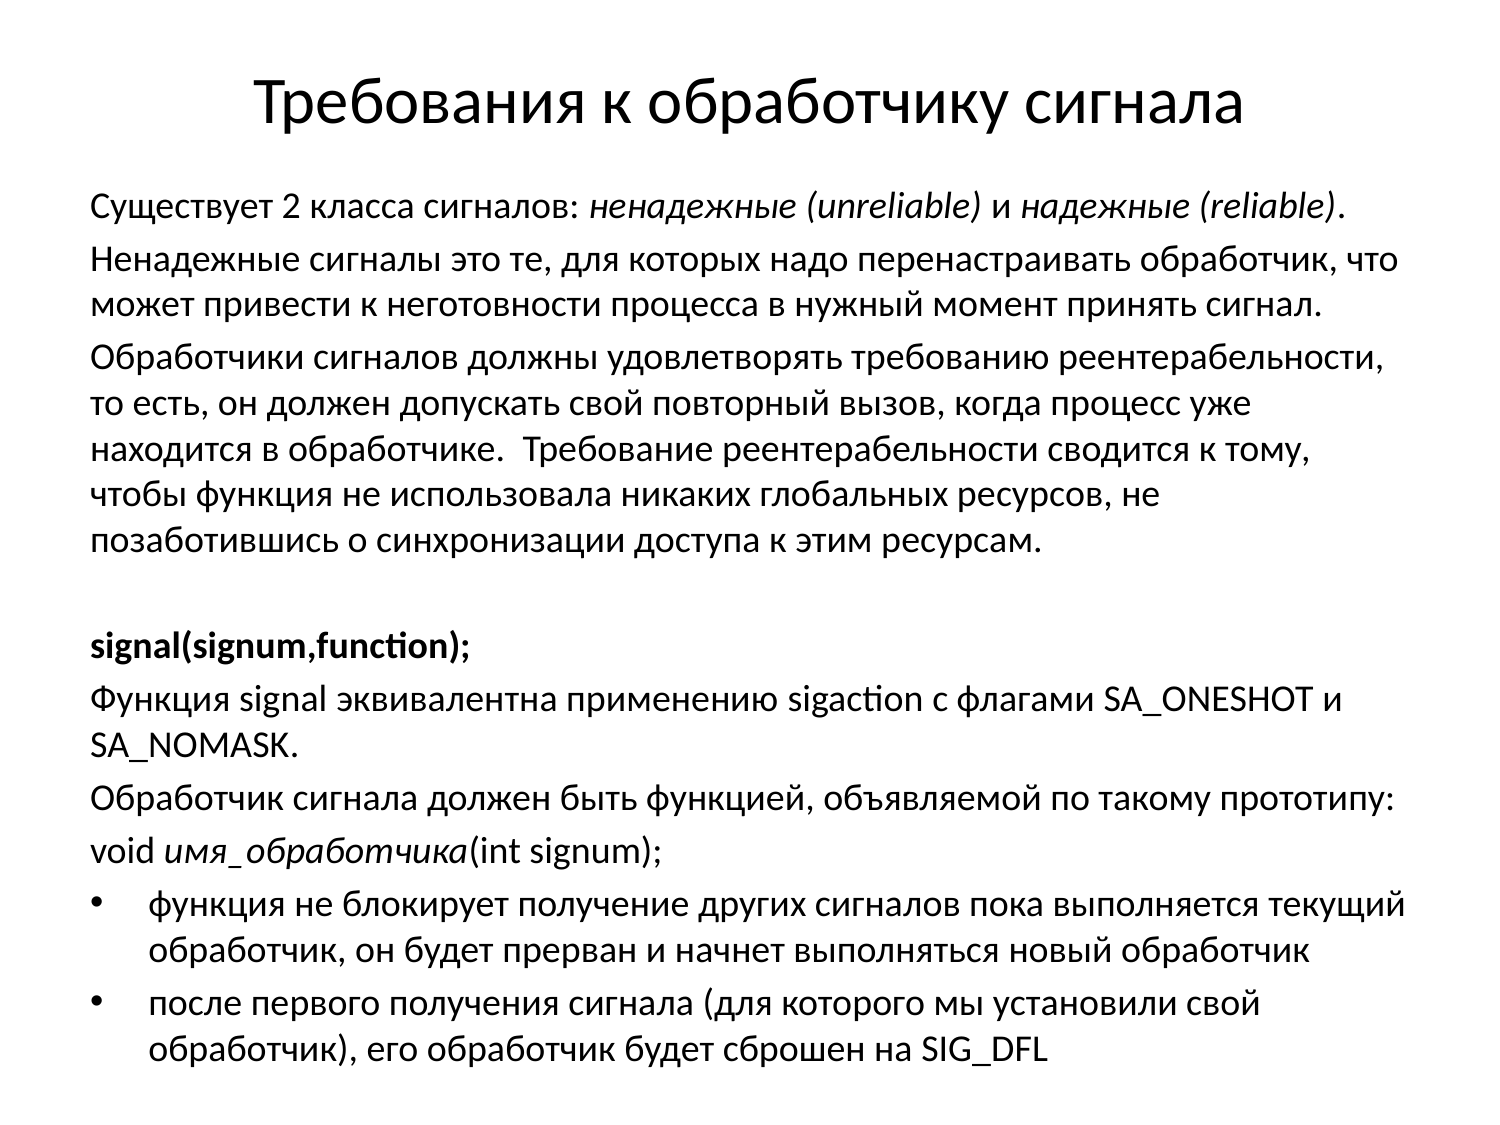

# Требования к обработчику сигнала
Существует 2 класса сигналов: ненадежные (unreliable) и надежные (reliable).
Ненадежные сигналы это те, для которых надо перенастраивать обработчик, что может привести к неготовности процесса в нужный момент принять сигнал.
Обработчики сигналов должны удовлетворять требованию реентерабельности, то есть, он должен допускать свой повторный вызов, когда процесс уже находится в обработчике.  Требование реентерабельности сводится к тому, чтобы функция не использовала никаких глобальных ресурсов, не позаботившись о синхронизации доступа к этим ресурсам.

signal(signum,function);
Функция signal эквивалентна применению sigaction с флагами SA_ONESHOT и SA_NOMASK.
Обработчик сигнала должен быть функцией, объявляемой по такому прототипу:
void имя_обработчика(int signum);
функция не блокирует получение других сигналов пока выполняется текущий обработчик, он будет прерван и начнет выполняться новый обработчик
после первого получения сигнала (для которого мы установили свой обработчик), его обработчик будет сброшен на SIG_DFL